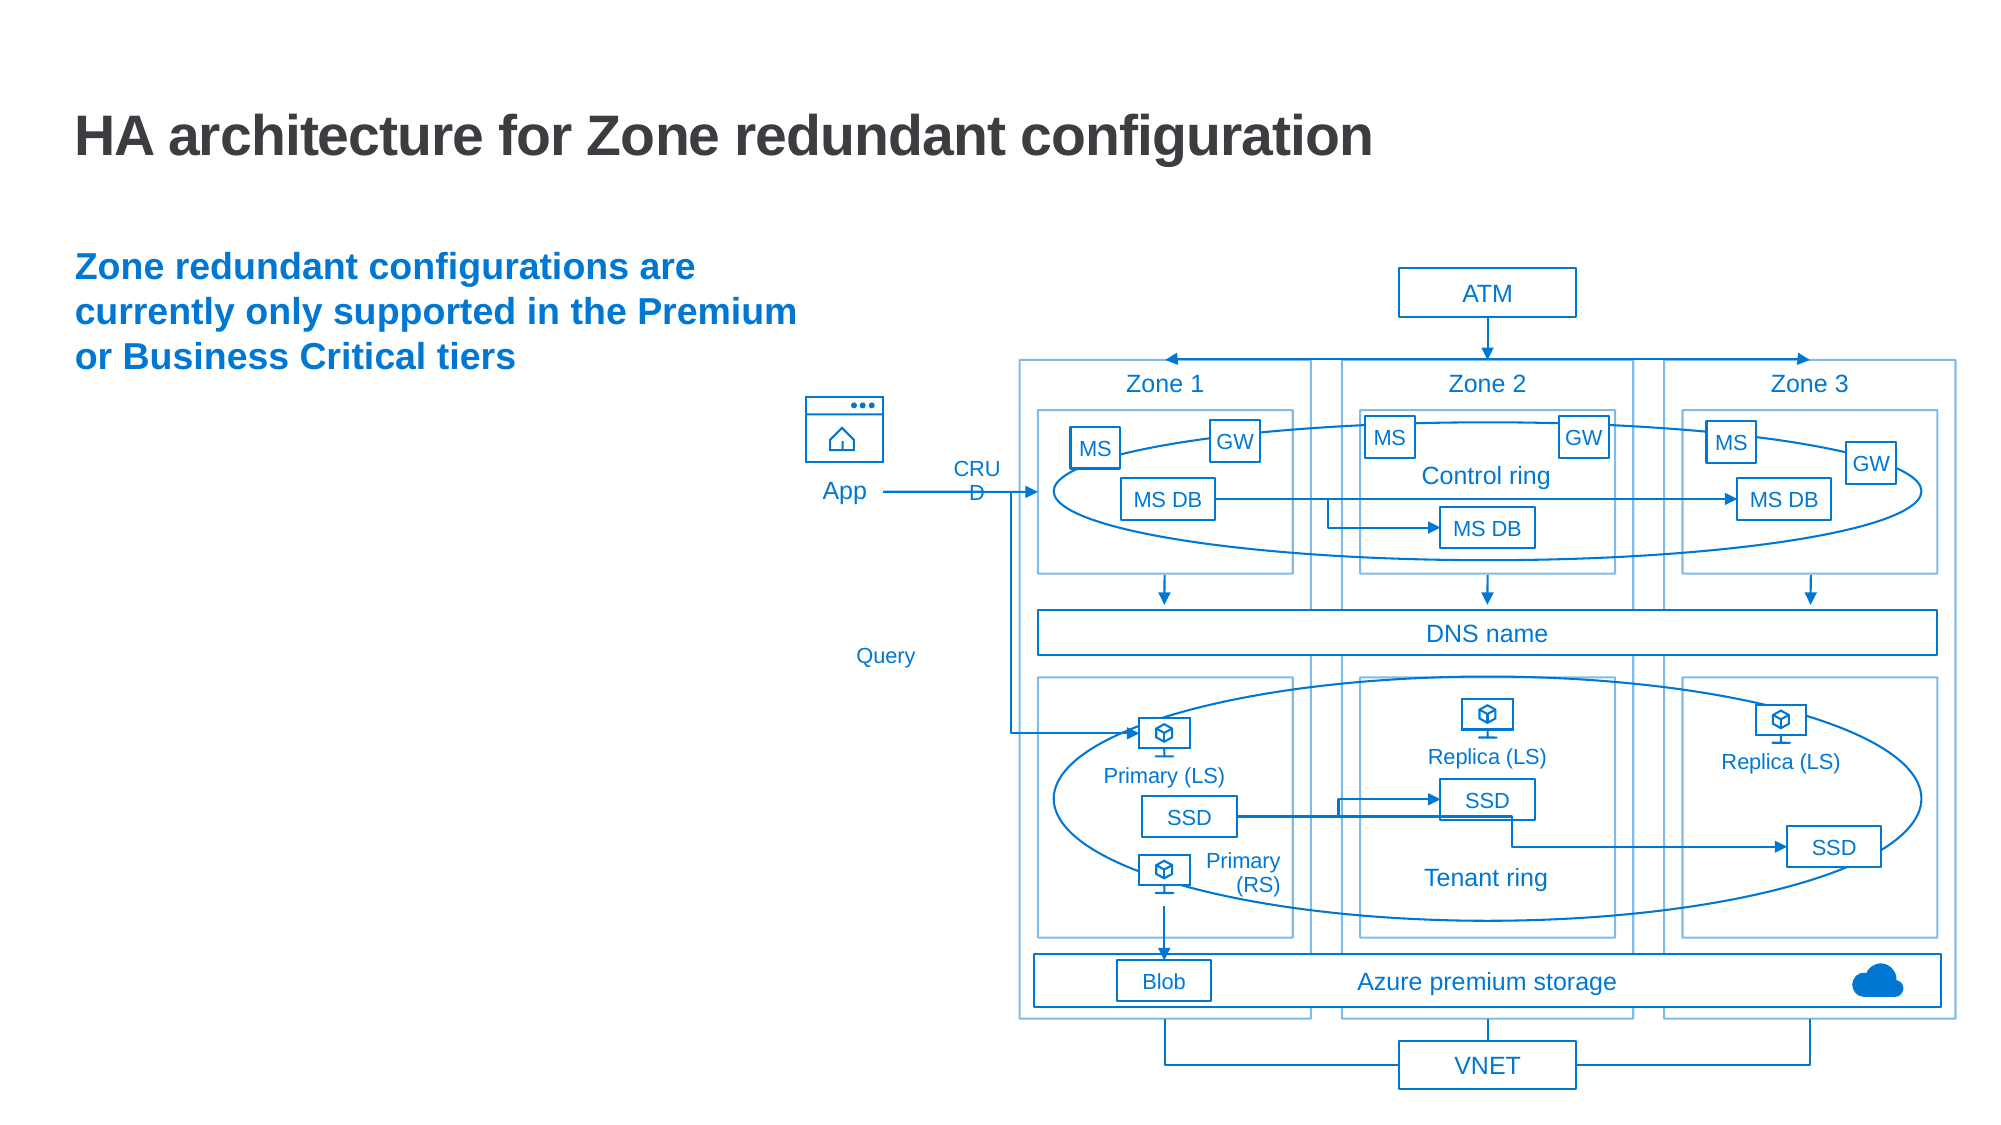

# HA architecture for Zone redundant configuration
Zone redundant configurations are currently only supported in the Premium or Business Critical tiers
ATM
Zone 1
Zone 2
Zone 3

MS
GW
GW
MS

MS
GW
CRUD
Control ring
App
MS DB
MS DB
MS DB
DNS name
Query

Replica (LS)
Replica (LS)
Primary (LS)
SSD
SSD
SSD
Primary (RS)

Tenant ring
Azure premium storage
Blob

VNET